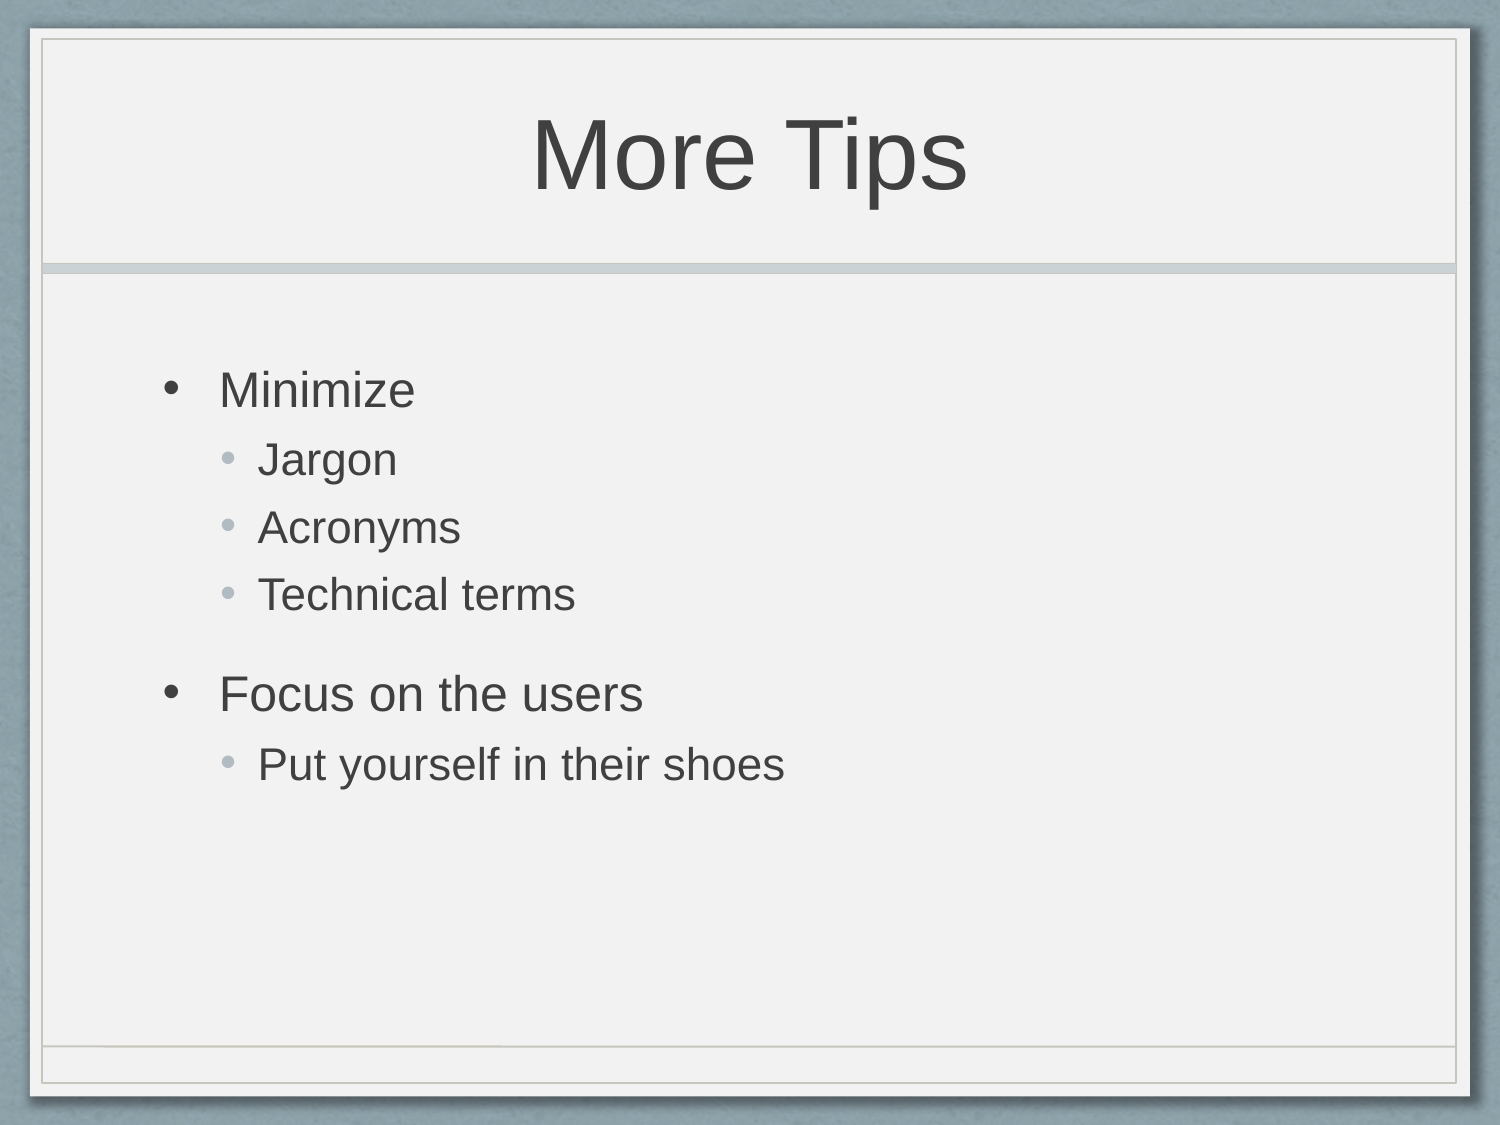

# More Tips
Minimize
Jargon
Acronyms
Technical terms
Focus on the users
Put yourself in their shoes